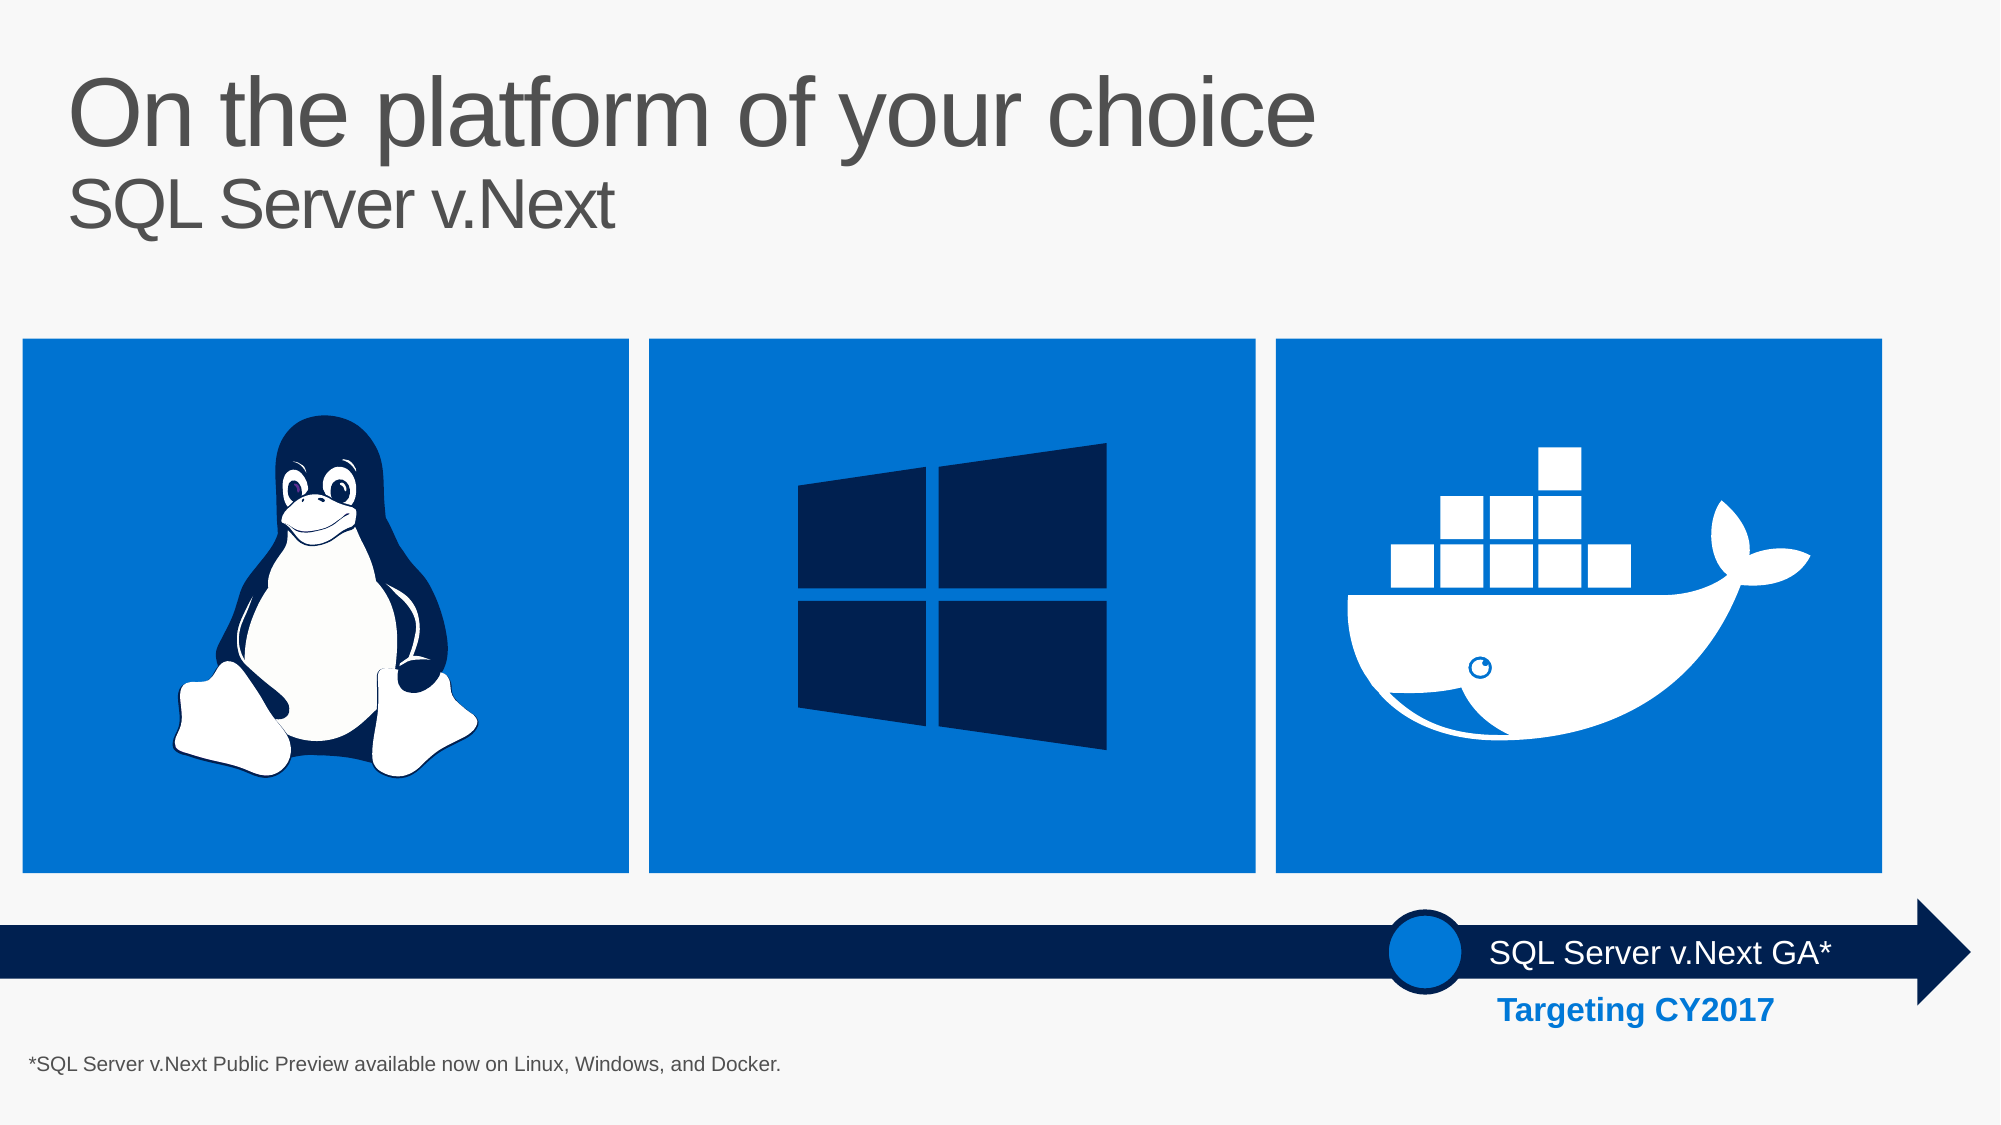

On the platform of your choice
SQL Server v.Next

SQL Server v.Next GA*
Targeting CY2017
*SQL Server v.Next Public Preview available now on Linux, Windows, and Docker.